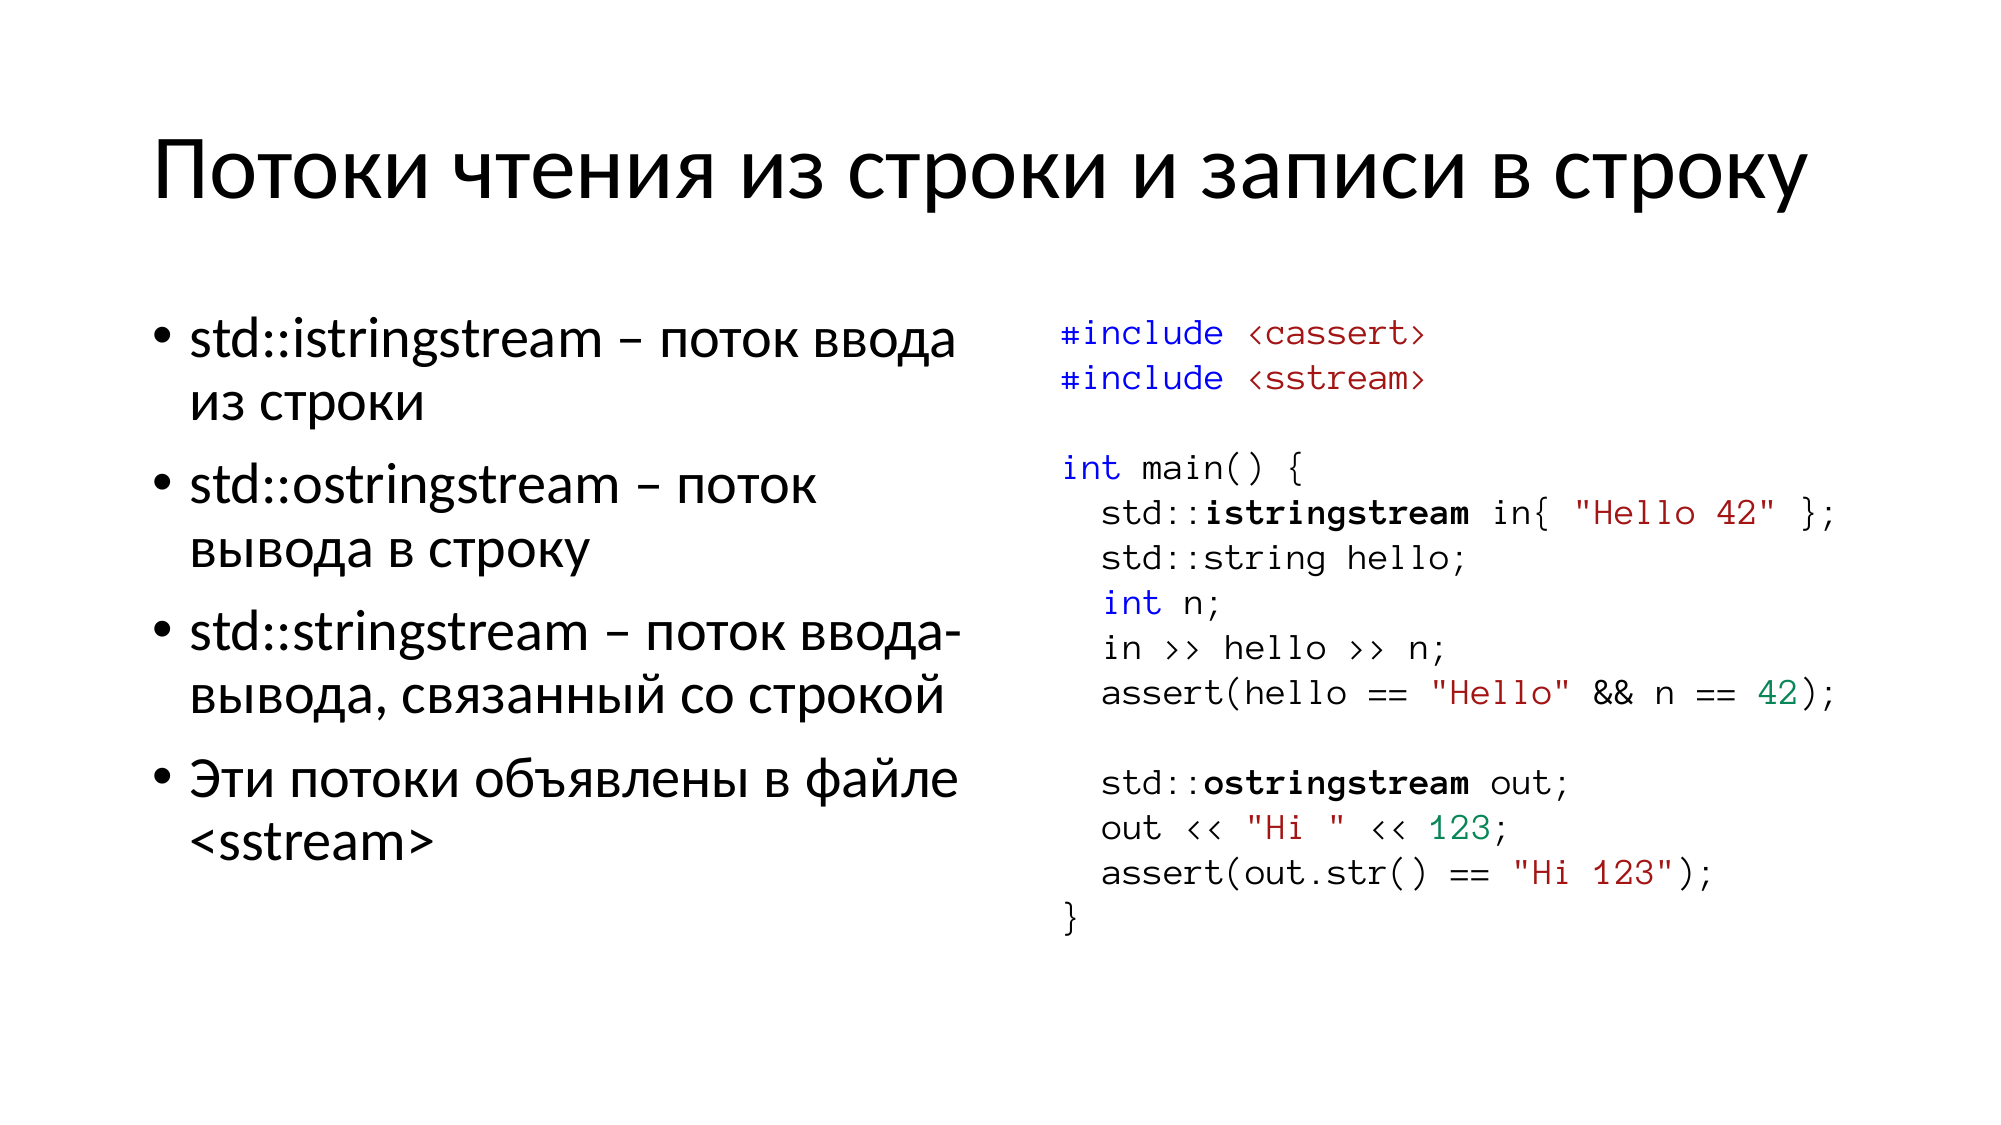

# Потоки чтения из строки и записи в строку
std::istringstream – поток ввода из строки
std::ostringstream – поток вывода в строку
std::stringstream – поток ввода-вывода, связанный со строкой
Эти потоки объявлены в файле <sstream>
#include <cassert>
#include <sstream>
int main() {
  std::istringstream in{ "Hello 42" };
  std::string hello;
  int n;
  in >> hello >> n;
  assert(hello == "Hello" && n == 42);

  std::ostringstream out;
  out << "Hi " << 123;
  assert(out.str() == "Hi 123");
}